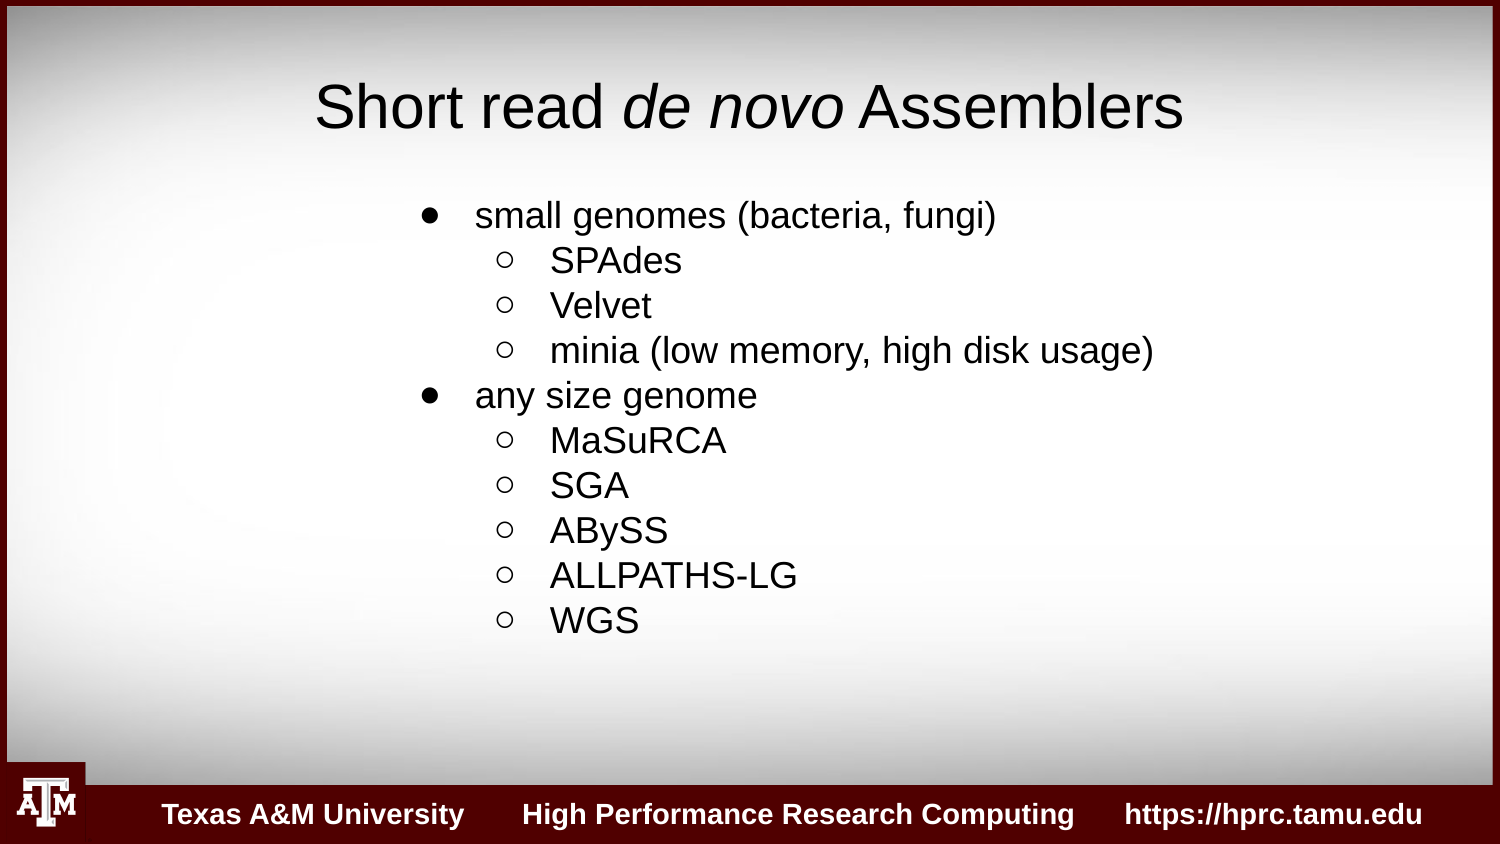

# Short read de novo Assemblers
small genomes (bacteria, fungi)
SPAdes
Velvet
minia (low memory, high disk usage)
any size genome
MaSuRCA
SGA
ABySS
ALLPATHS-LG
WGS